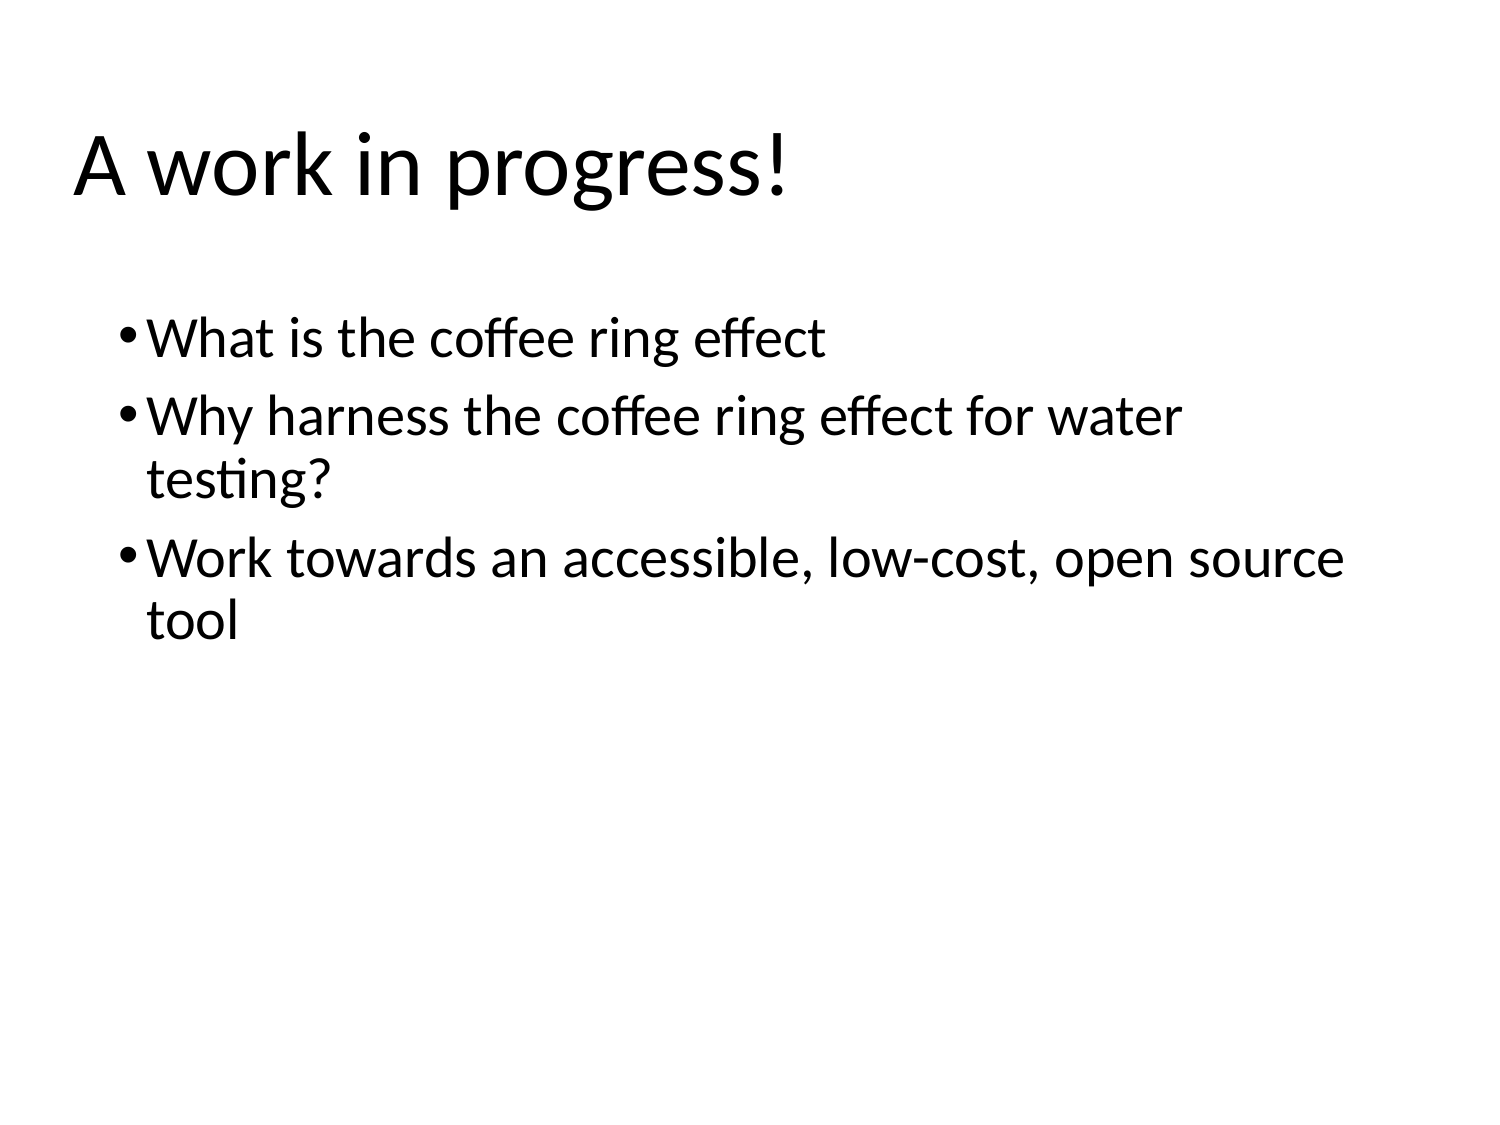

# A work in progress!
What is the coffee ring effect
Why harness the coffee ring effect for water testing?
Work towards an accessible, low-cost, open source tool